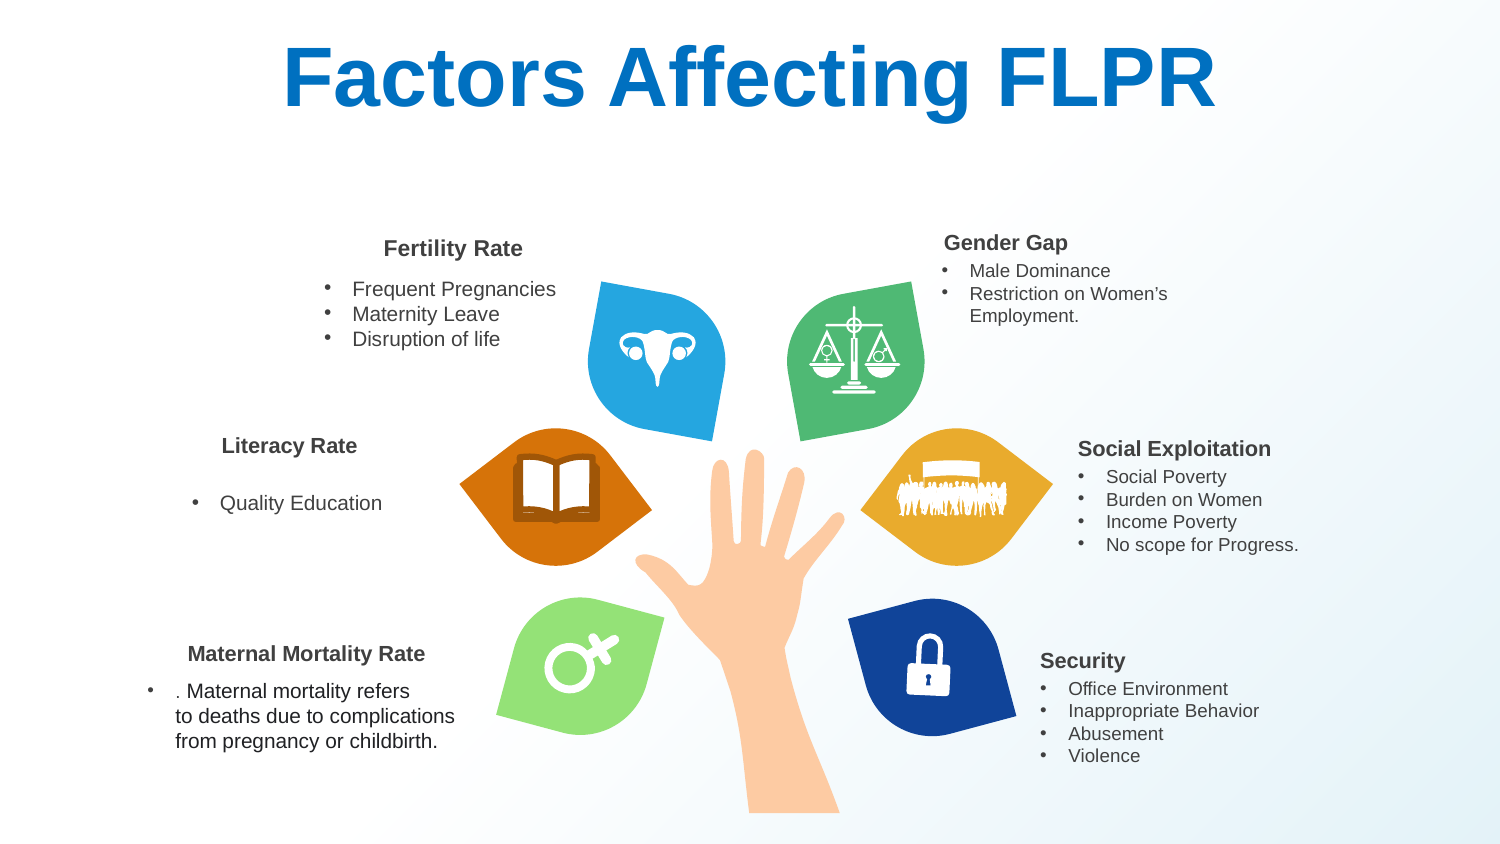

Factors Affecting FLPR
Gender Gap
Male Dominance
Restriction on Women’s Employment.
Fertility Rate
Frequent Pregnancies
Maternity Leave
Disruption of life

Literacy Rate
Quality Education

Social Exploitation
Social Poverty
Burden on Women
Income Poverty
No scope for Progress.

Maternal Mortality Rate
. Maternal mortality refers to deaths due to complications from pregnancy or childbirth.

Security
Office Environment
Inappropriate Behavior
Abusement
Violence